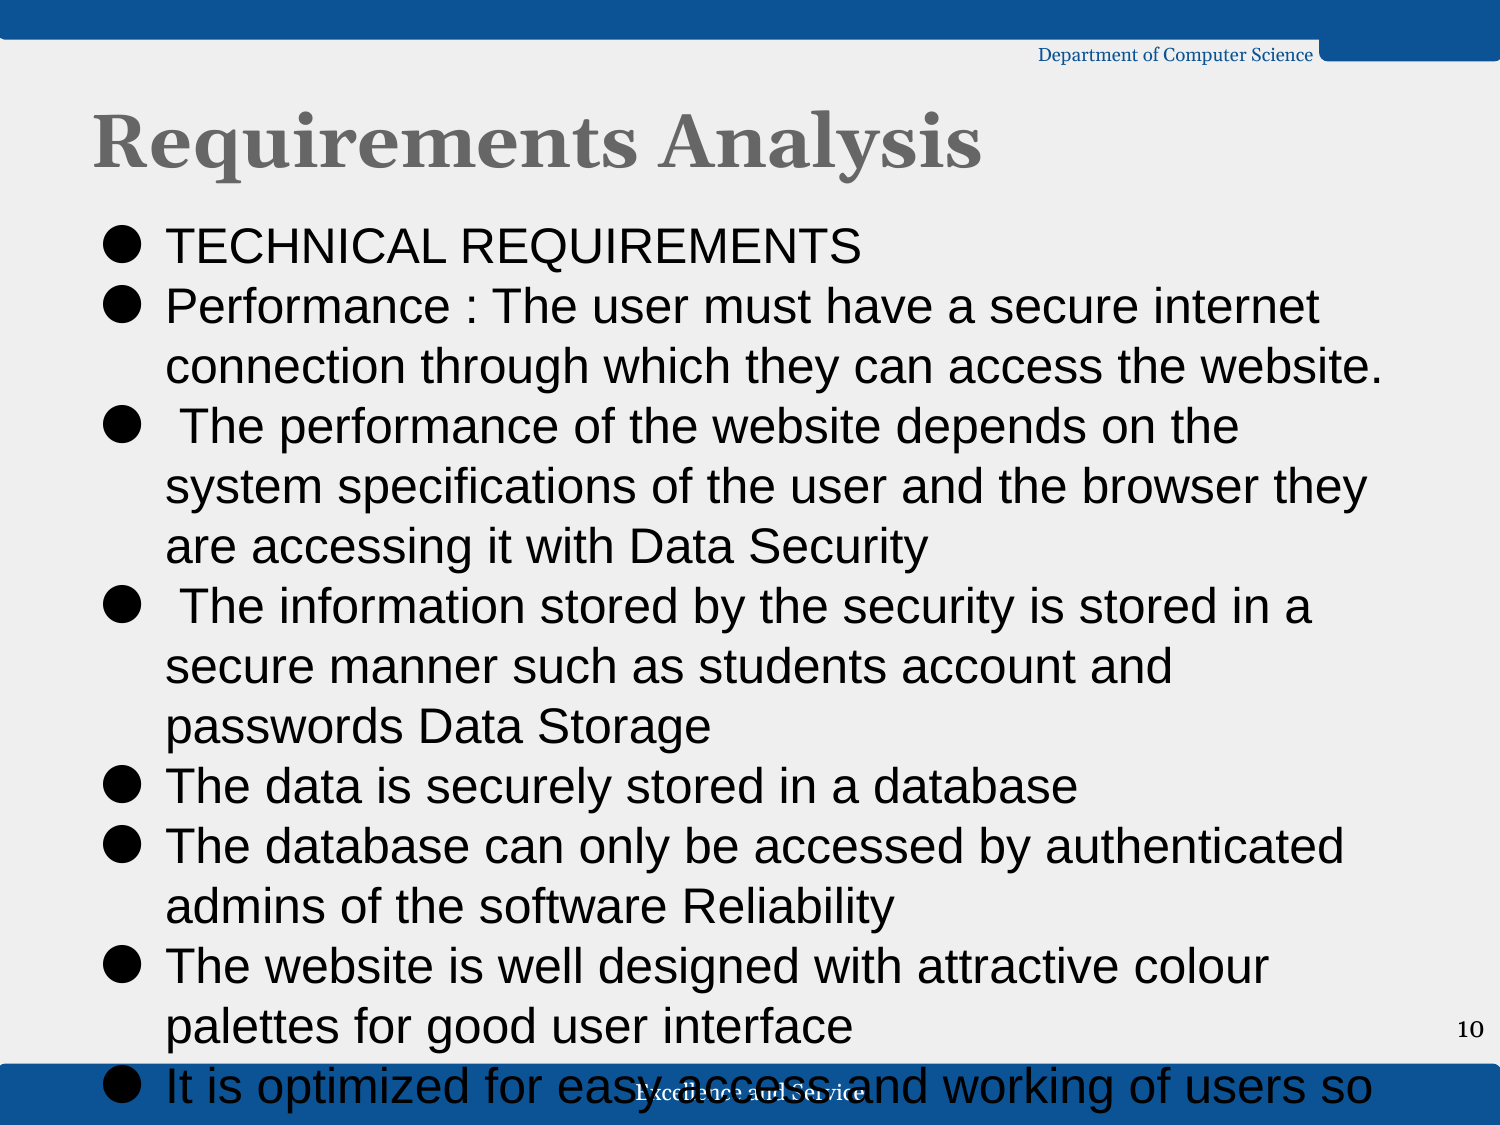

# Requirements Analysis
TECHNICAL REQUIREMENTS
Performance : The user must have a secure internet connection through which they can access the website.
 The performance of the website depends on the system specifications of the user and the browser they are accessing it with Data Security
 The information stored by the security is stored in a secure manner such as students account and passwords Data Storage
The data is securely stored in a database
The database can only be accessed by authenticated admins of the software Reliability
The website is well designed with attractive colour palettes for good user interface
It is optimized for easy access and working of users so that anyone can easily do a fest registration
10